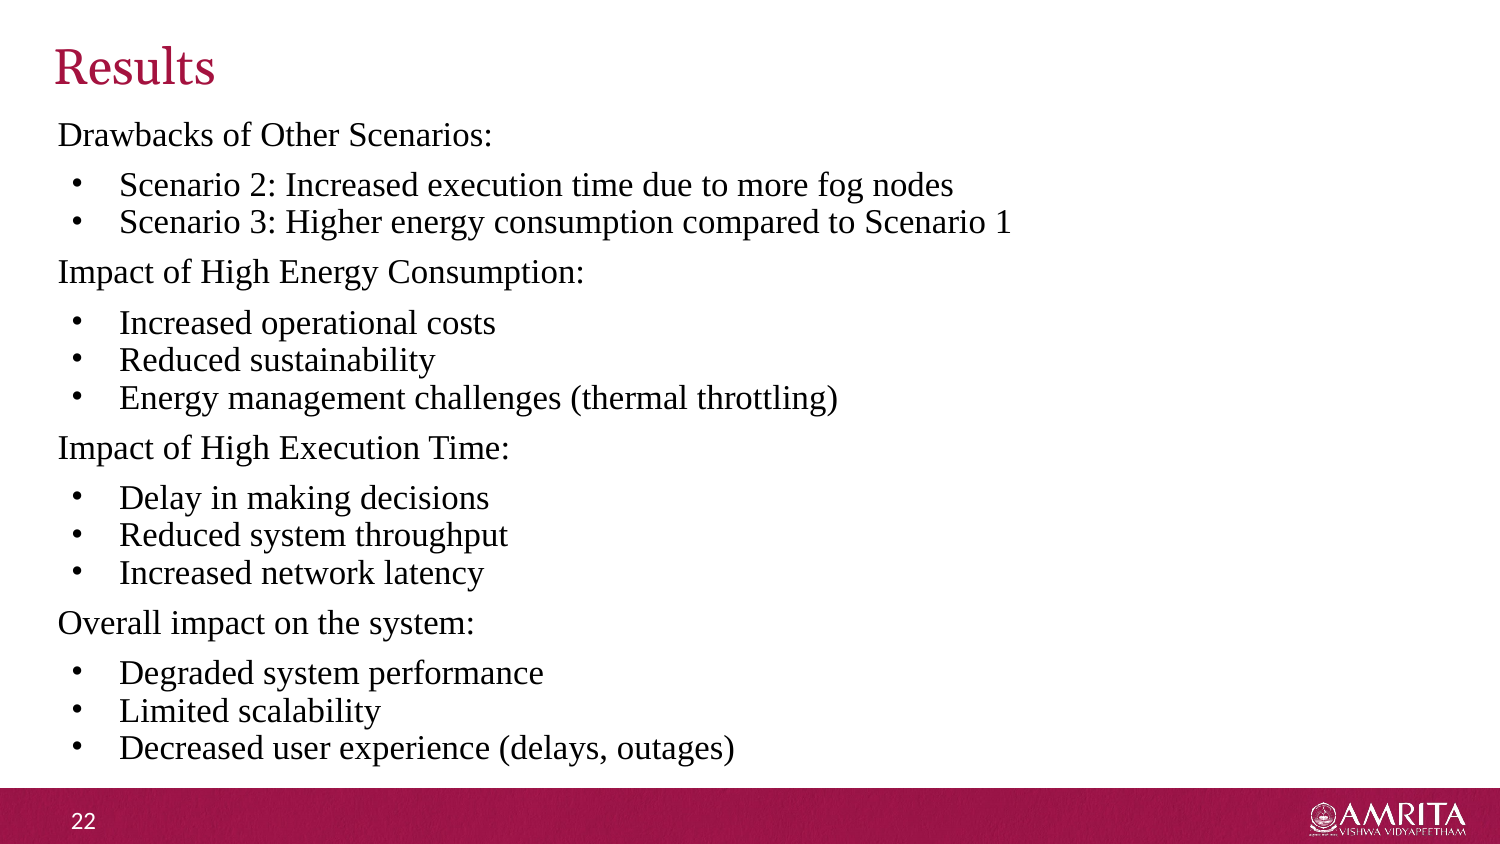

# Results
Drawbacks of Other Scenarios:
Scenario 2: Increased execution time due to more fog nodes
Scenario 3: Higher energy consumption compared to Scenario 1
Impact of High Energy Consumption:
Increased operational costs
Reduced sustainability
Energy management challenges (thermal throttling)
Impact of High Execution Time:
Delay in making decisions
Reduced system throughput
Increased network latency
Overall impact on the system:
Degraded system performance
Limited scalability
Decreased user experience (delays, outages)
22